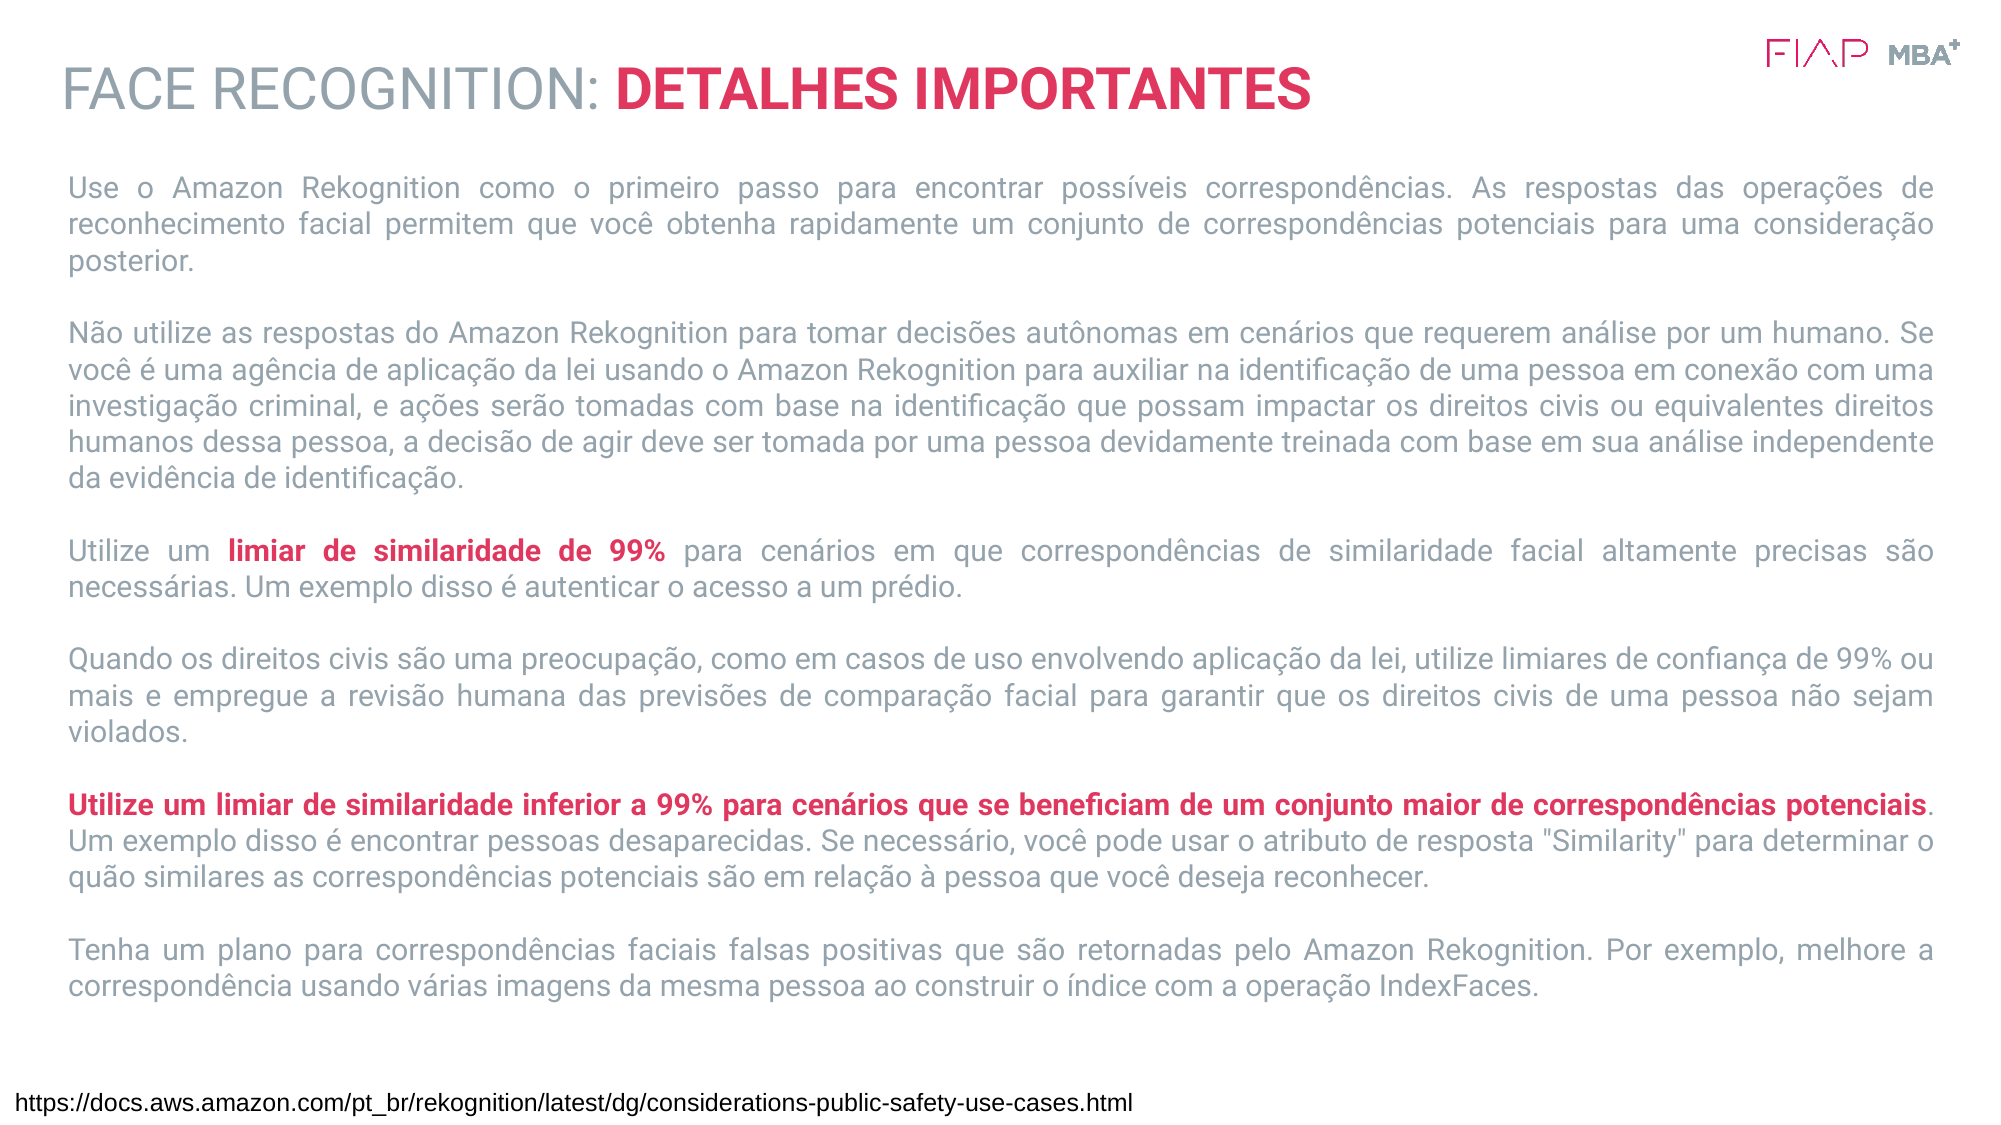

# FACE RECOGNITION: DETALHES IMPORTANTES
Use o Amazon Rekognition como o primeiro passo para encontrar possíveis correspondências. As respostas das operações de reconhecimento facial permitem que você obtenha rapidamente um conjunto de correspondências potenciais para uma consideração posterior.

Não utilize as respostas do Amazon Rekognition para tomar decisões autônomas em cenários que requerem análise por um humano. Se você é uma agência de aplicação da lei usando o Amazon Rekognition para auxiliar na identificação de uma pessoa em conexão com uma investigação criminal, e ações serão tomadas com base na identificação que possam impactar os direitos civis ou equivalentes direitos humanos dessa pessoa, a decisão de agir deve ser tomada por uma pessoa devidamente treinada com base em sua análise independente da evidência de identificação.

Utilize um limiar de similaridade de 99% para cenários em que correspondências de similaridade facial altamente precisas são necessárias. Um exemplo disso é autenticar o acesso a um prédio.

Quando os direitos civis são uma preocupação, como em casos de uso envolvendo aplicação da lei, utilize limiares de confiança de 99% ou mais e empregue a revisão humana das previsões de comparação facial para garantir que os direitos civis de uma pessoa não sejam violados.

Utilize um limiar de similaridade inferior a 99% para cenários que se beneficiam de um conjunto maior de correspondências potenciais. Um exemplo disso é encontrar pessoas desaparecidas. Se necessário, você pode usar o atributo de resposta "Similarity" para determinar o quão similares as correspondências potenciais são em relação à pessoa que você deseja reconhecer.

Tenha um plano para correspondências faciais falsas positivas que são retornadas pelo Amazon Rekognition. Por exemplo, melhore a correspondência usando várias imagens da mesma pessoa ao construir o índice com a operação IndexFaces.
https://docs.aws.amazon.com/pt_br/rekognition/latest/dg/considerations-public-safety-use-cases.html